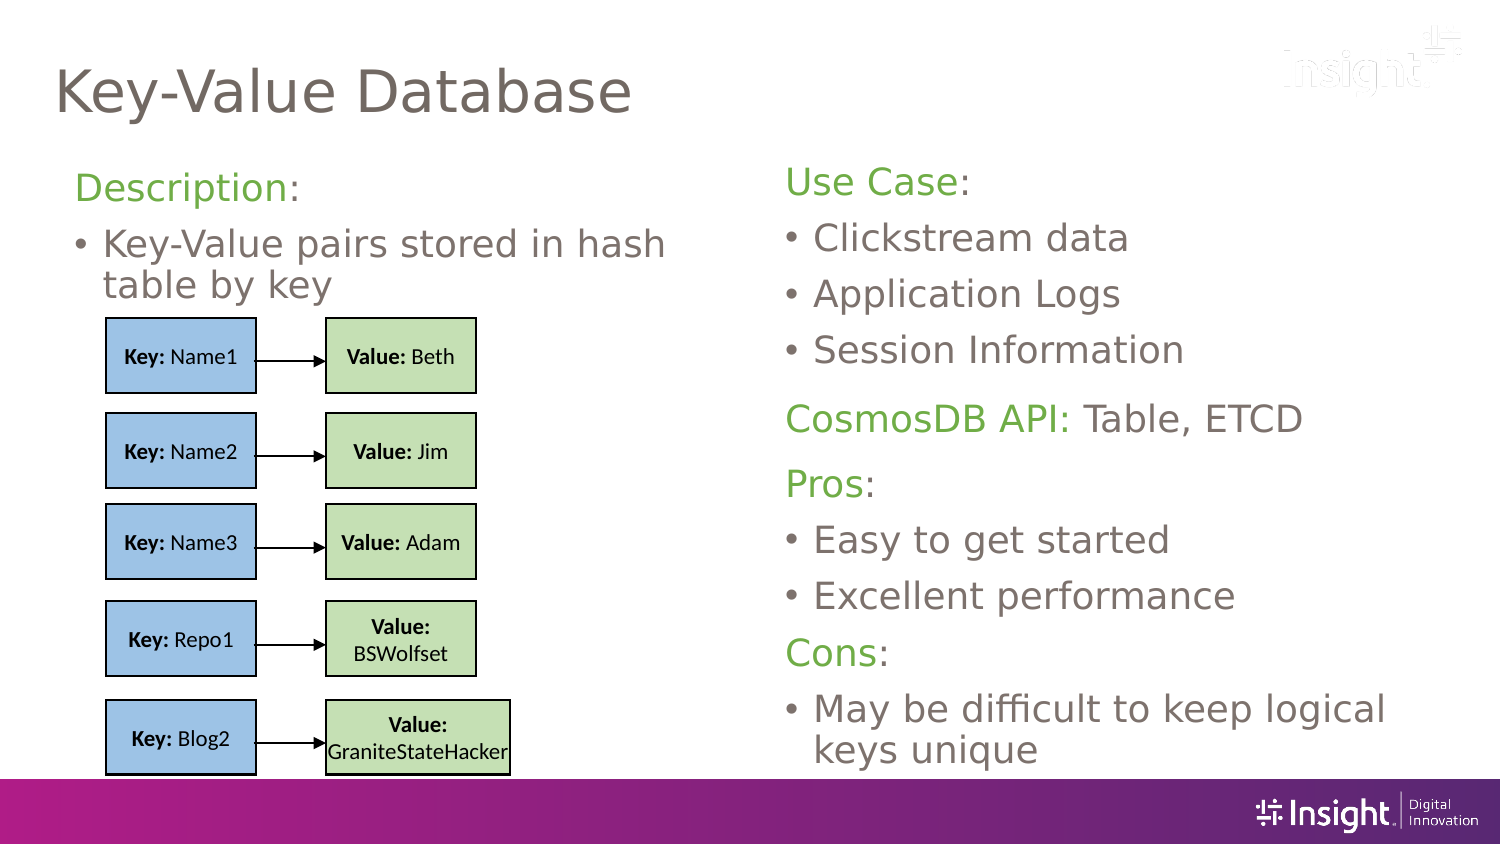

# Key-Value Database
Use Case:
Clickstream data
Application Logs
Session Information

Description:
Key-Value pairs stored in hash table by key

Key: Name1
Value: Beth
CosmosDB API: Table, ETCD

Key: Name2
Value: Jim
Pros:
Easy to get started
Excellent performance

Key: Name3
Value: Adam
Key: Repo1
Value: BSWolfset
Cons:
May be difficult to keep logical keys unique

Key: Blog2
Value: GraniteStateHacker